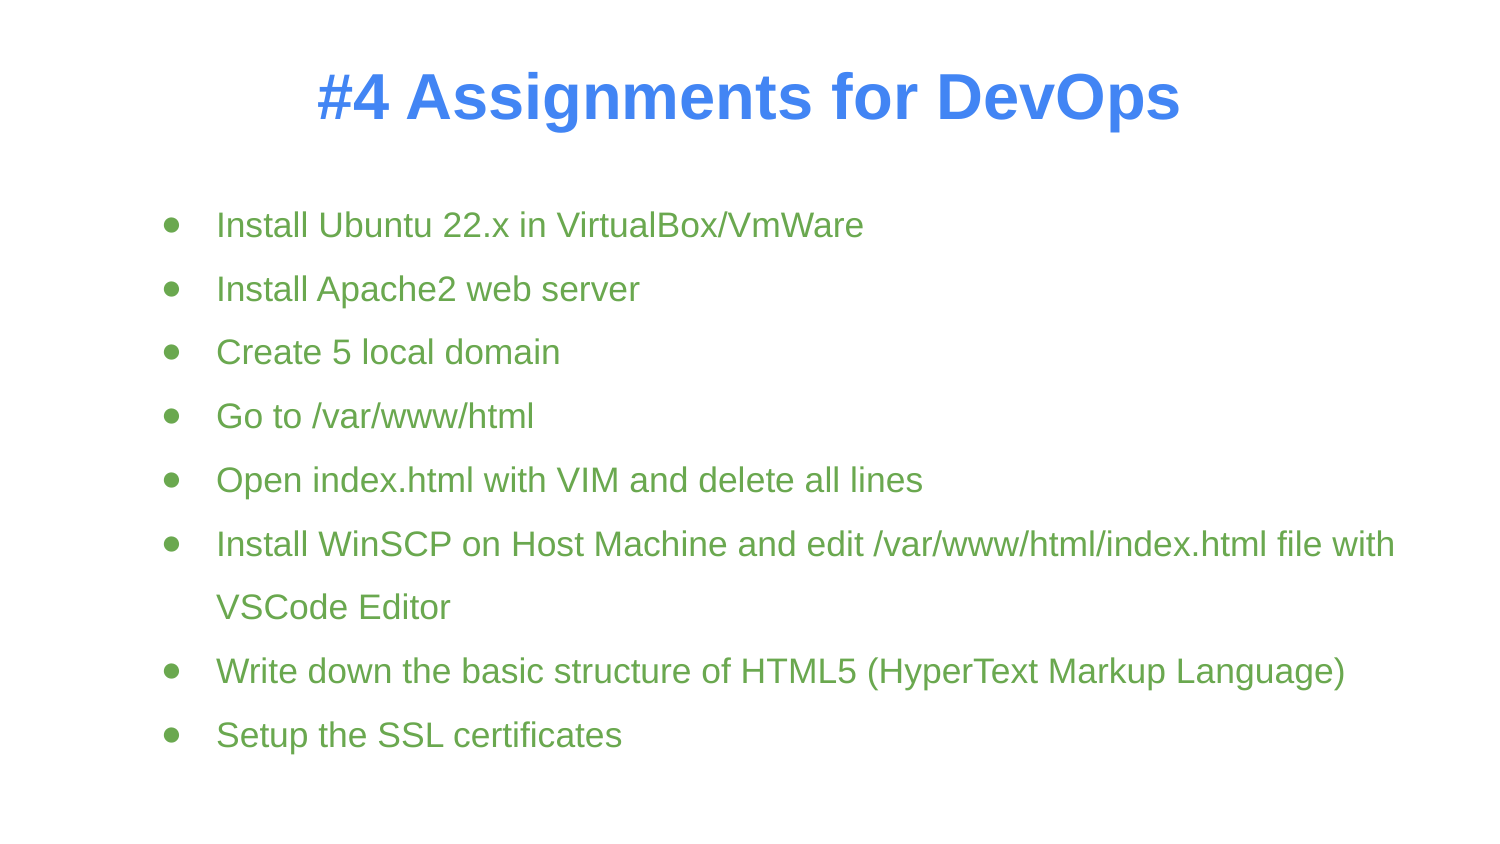

# #4 Assignments for DevOps
Install Ubuntu 22.x in VirtualBox/VmWare
Install Apache2 web server
Create 5 local domain
Go to /var/www/html
Open index.html with VIM and delete all lines
Install WinSCP on Host Machine and edit /var/www/html/index.html file with VSCode Editor
Write down the basic structure of HTML5 (HyperText Markup Language)
Setup the SSL certificates